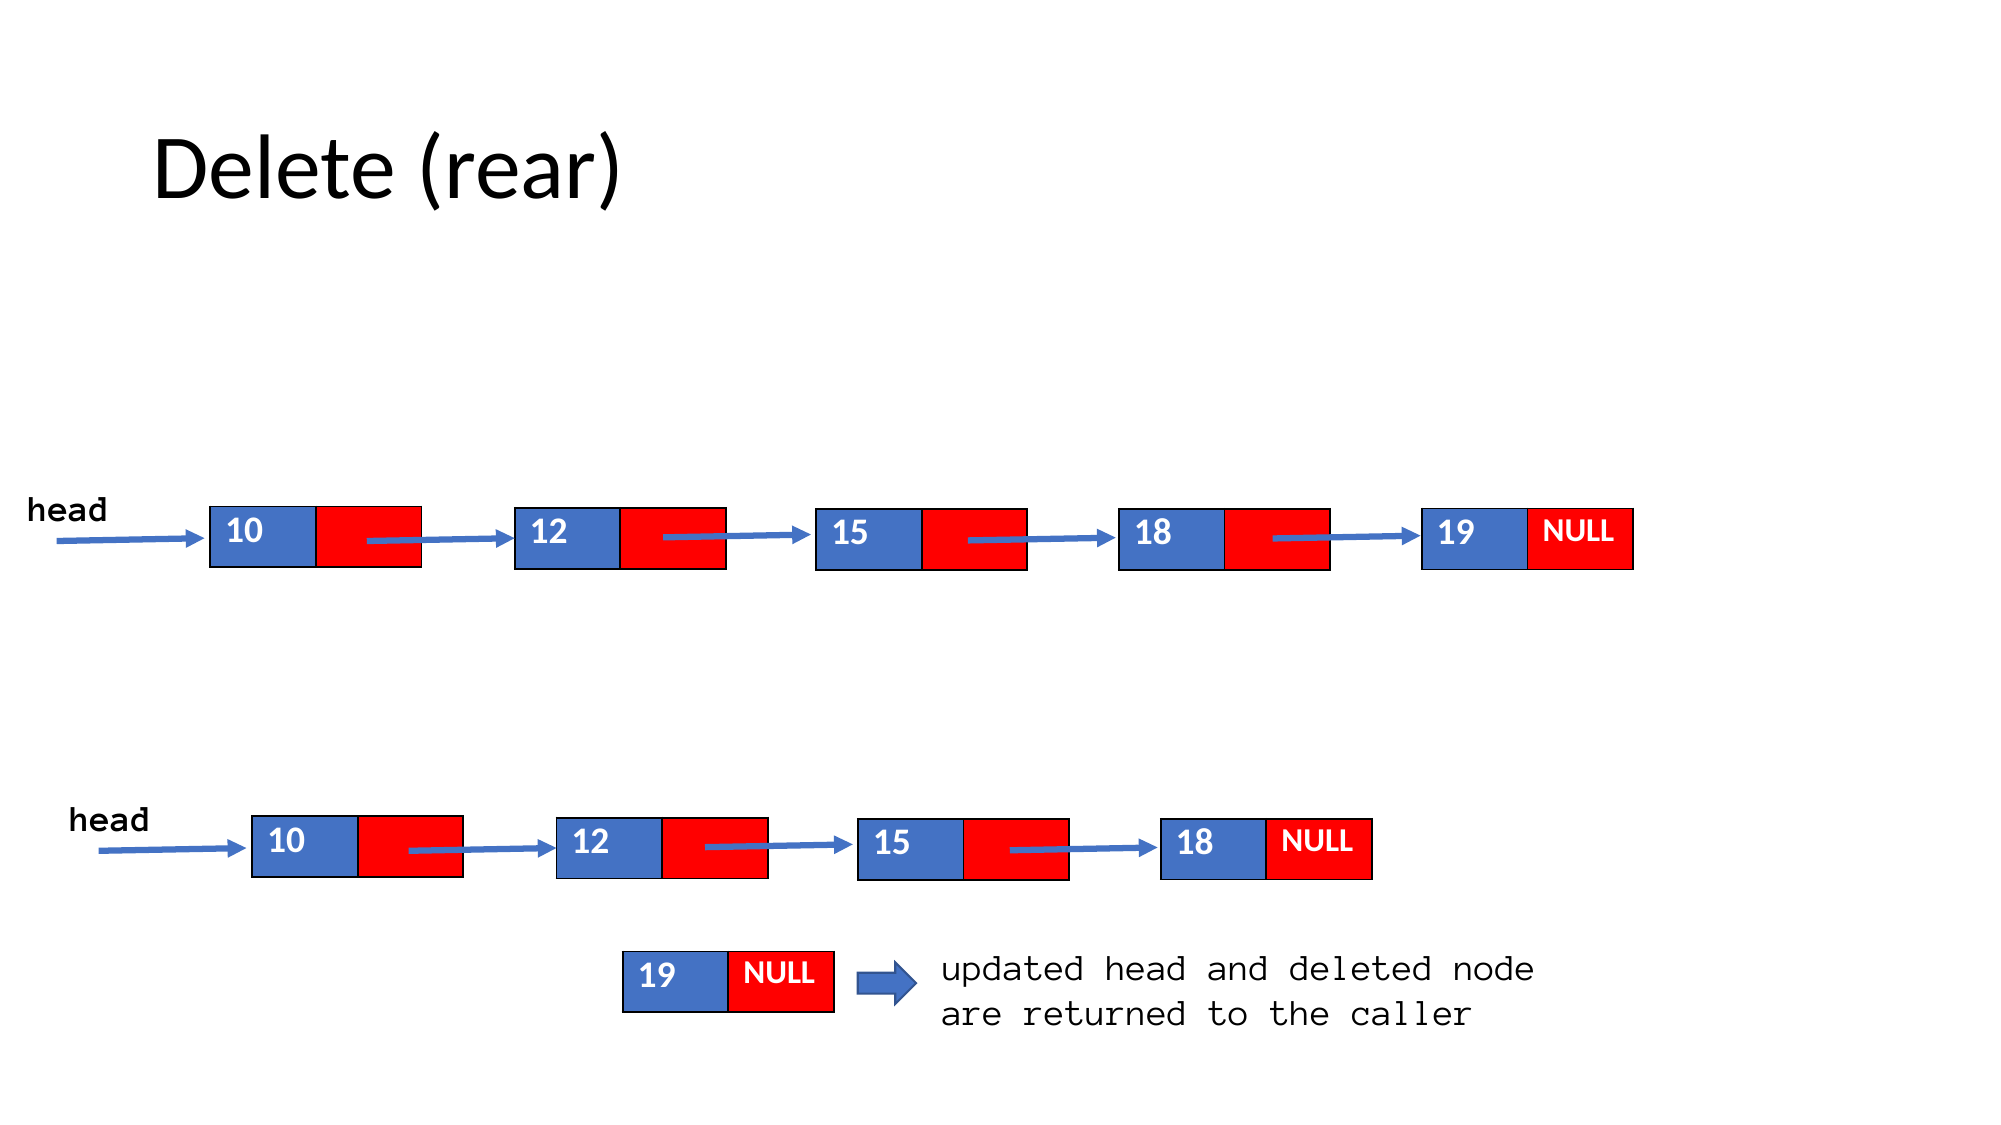

# Delete (rear)

head
| 10 |  |
| --- | --- |
| 12 |  |
| --- | --- |
| 19 | NULL |
| --- | --- |
| 18 |  |
| --- | --- |
| 15 |  |
| --- | --- |
head
| 10 |  |
| --- | --- |
| 12 |  |
| --- | --- |
| 18 | NULL |
| --- | --- |
| 15 |  |
| --- | --- |
updated head and deleted node are returned to the caller
| 19 | NULL |
| --- | --- |